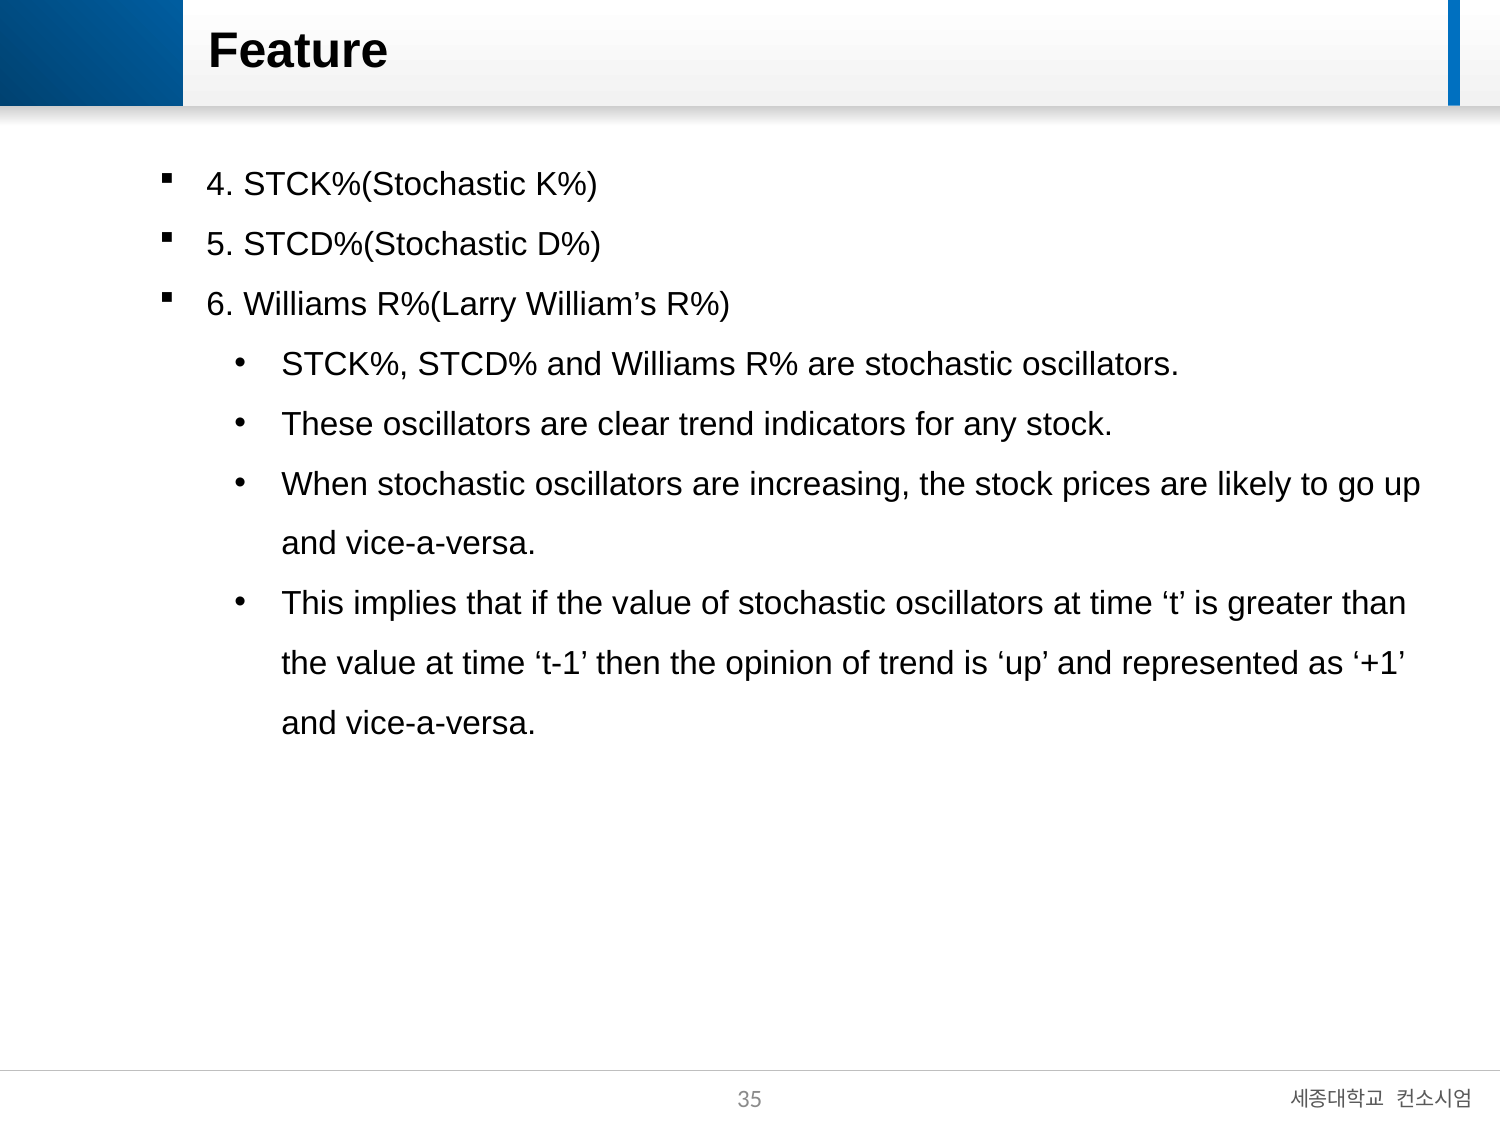

# Feature
4. STCK%(Stochastic K%)
5. STCD%(Stochastic D%)
6. Williams R%(Larry William’s R%)
STCK%, STCD% and Williams R% are stochastic oscillators.
These oscillators are clear trend indicators for any stock.
When stochastic oscillators are increasing, the stock prices are likely to go up and vice-a-versa.
This implies that if the value of stochastic oscillators at time ‘t’ is greater than the value at time ‘t-1’ then the opinion of trend is ‘up’ and represented as ‘+1’ and vice-a-versa.